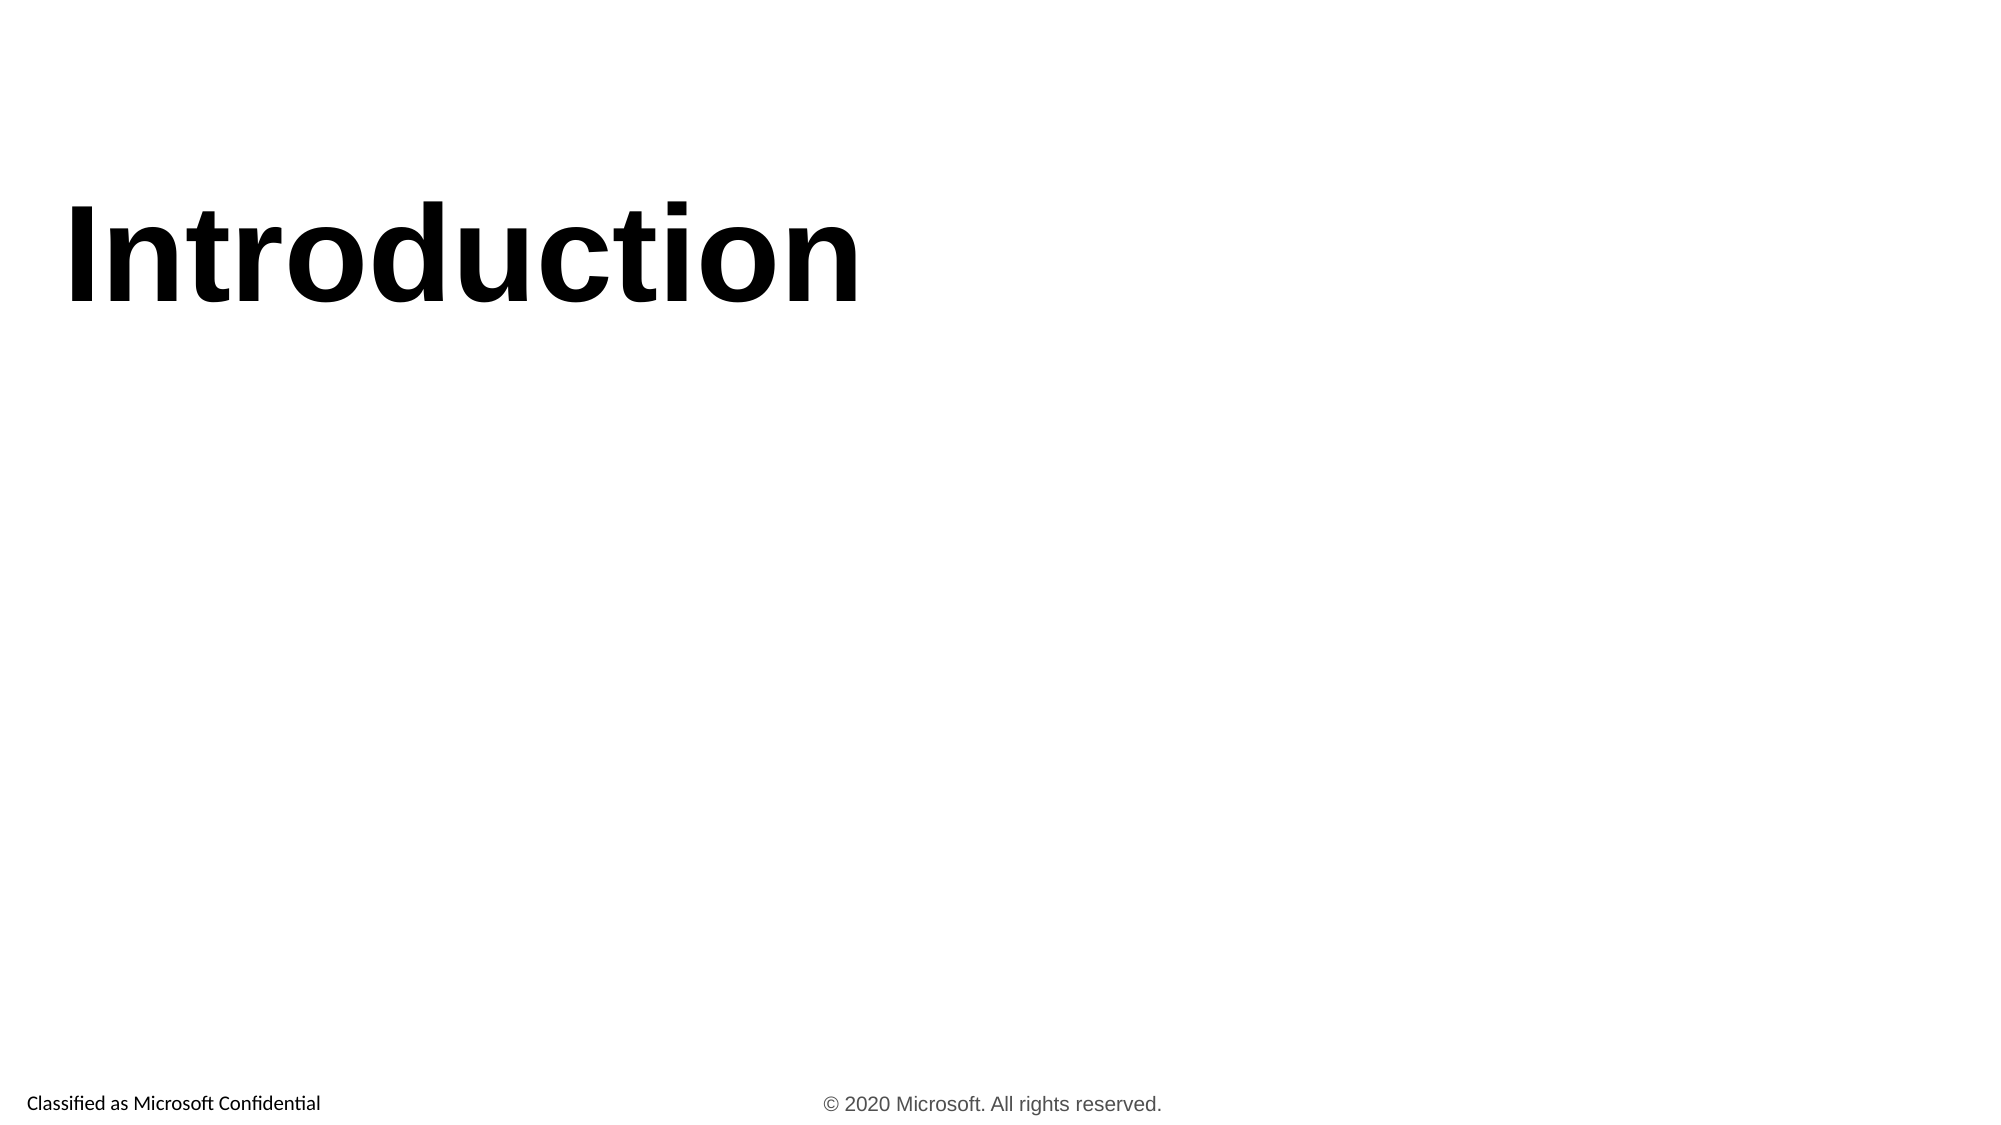

Introduction
© 2020 Microsoft. All rights reserved.